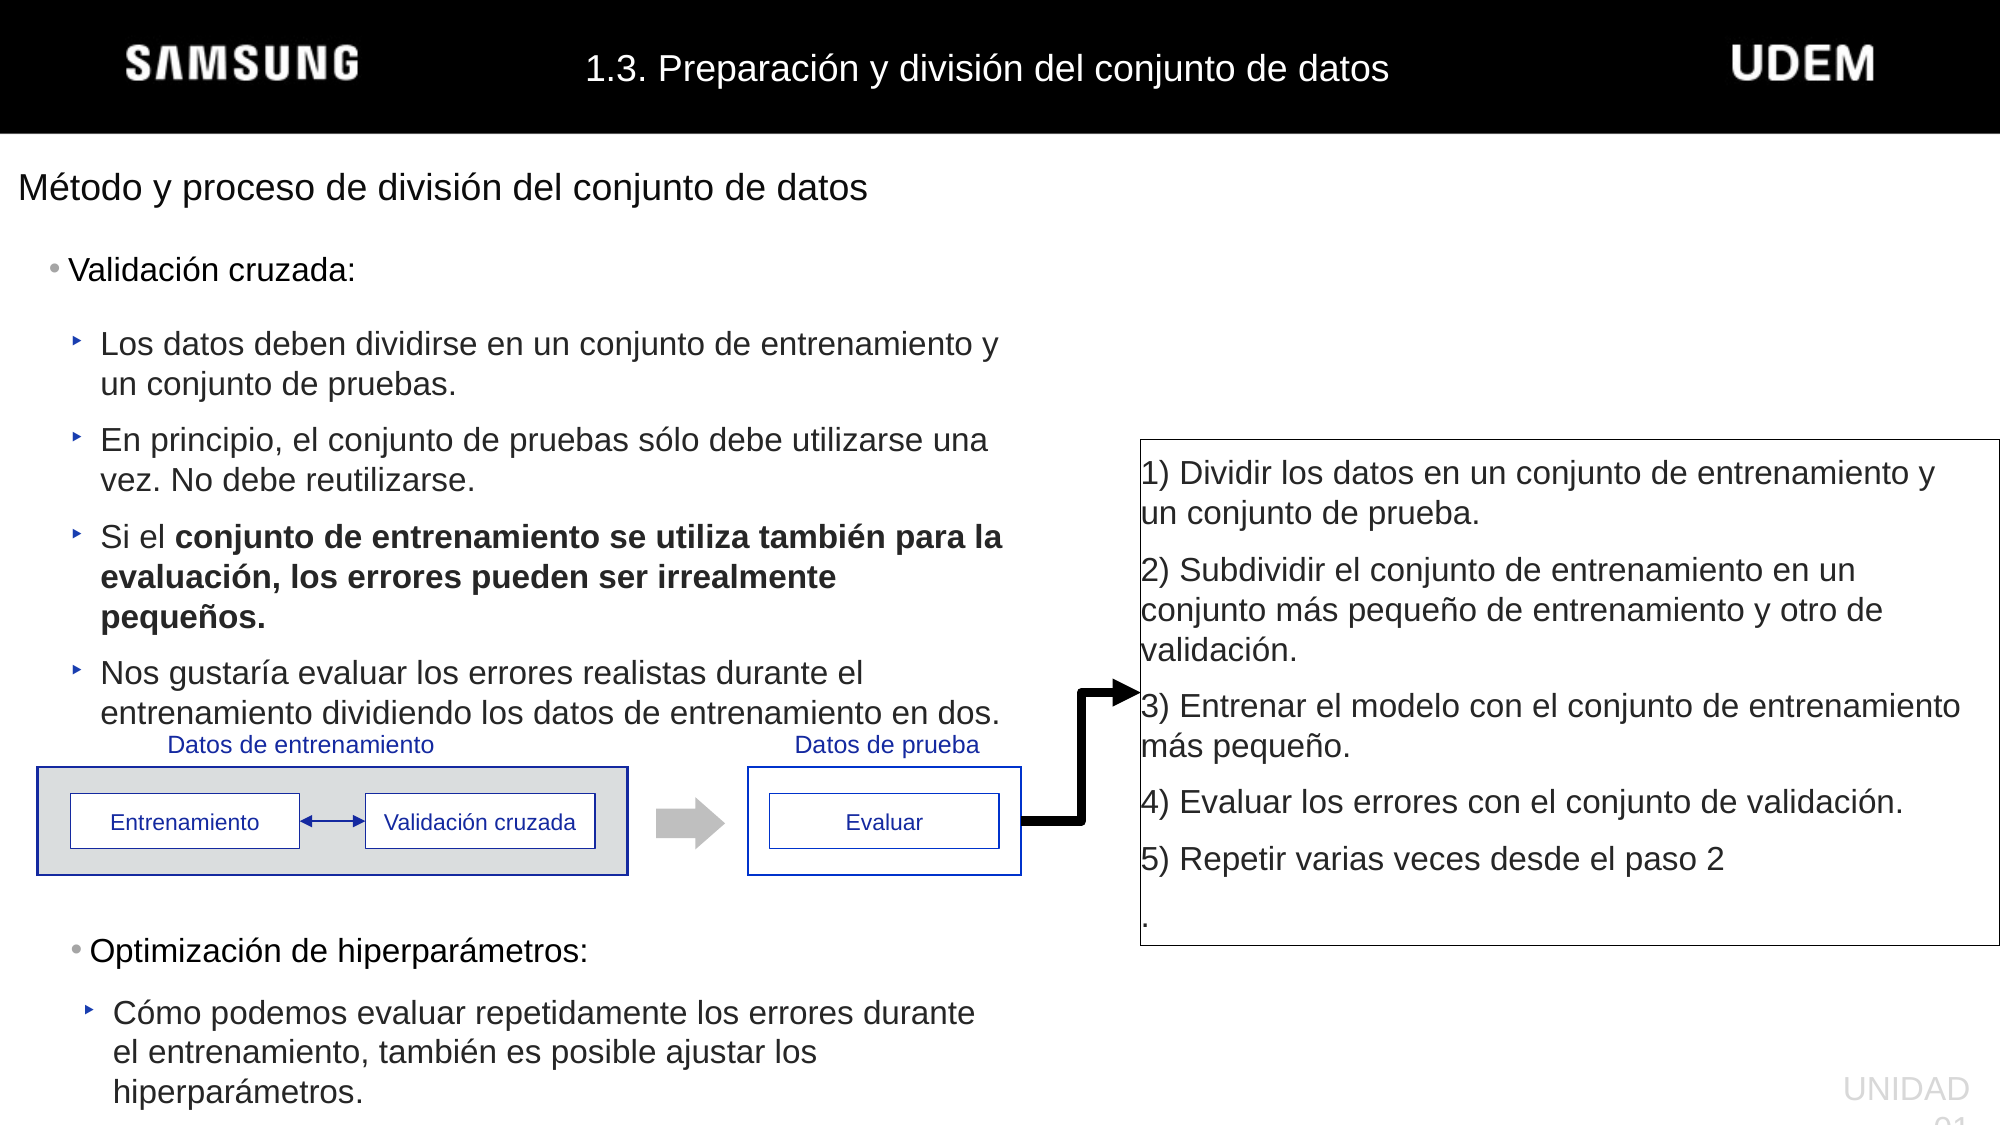

1.3. Preparación y división del conjunto de datos

Método y proceso de división del conjunto de datos
Validación cruzada:
Los datos deben dividirse en un conjunto de entrenamiento y un conjunto de pruebas.
En principio, el conjunto de pruebas sólo debe utilizarse una vez. No debe reutilizarse.
Si el conjunto de entrenamiento se utiliza también para la evaluación, los errores pueden ser irrealmente pequeños.
Nos gustaría evaluar los errores realistas durante el entrenamiento dividiendo los datos de entrenamiento en dos.
1) Dividir los datos en un conjunto de entrenamiento y un conjunto de prueba.
2) Subdividir el conjunto de entrenamiento en un conjunto más pequeño de entrenamiento y otro de validación.
3) Entrenar el modelo con el conjunto de entrenamiento más pequeño.
4) Evaluar los errores con el conjunto de validación.
5) Repetir varias veces desde el paso 2
.
Datos de entrenamiento
Datos de prueba

Entrenamiento
Validación cruzada
Evaluar
Optimización de hiperparámetros:
Cómo podemos evaluar repetidamente los errores durante el entrenamiento, también es posible ajustar los hiperparámetros.
UNIDAD 01